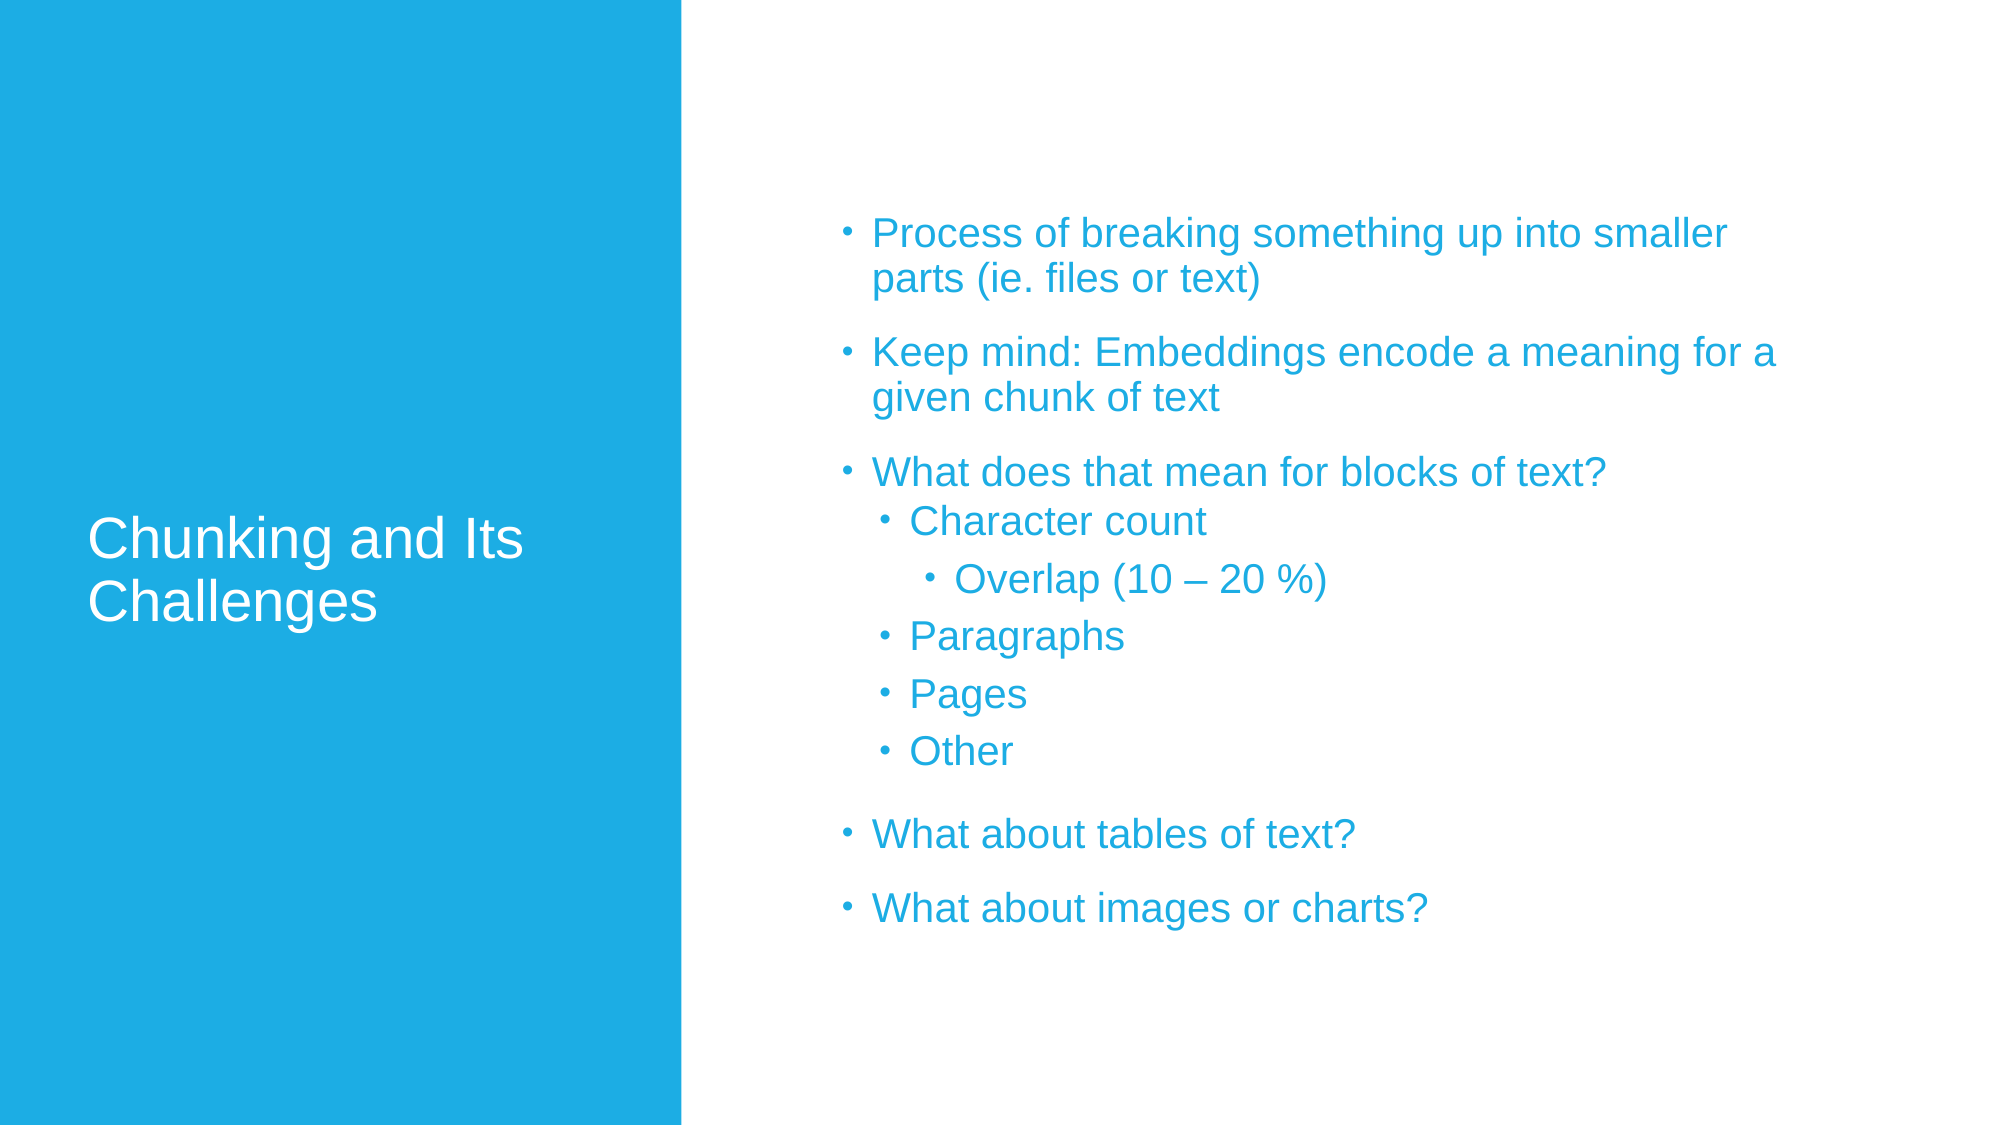

# Chunking and Its Challenges
Process of breaking something up into smaller parts (ie. files or text)
Keep mind: Embeddings encode a meaning for a given chunk of text
What does that mean for blocks of text?
Character count
Overlap (10 – 20 %)
Paragraphs
Pages
Other
What about tables of text?
What about images or charts?